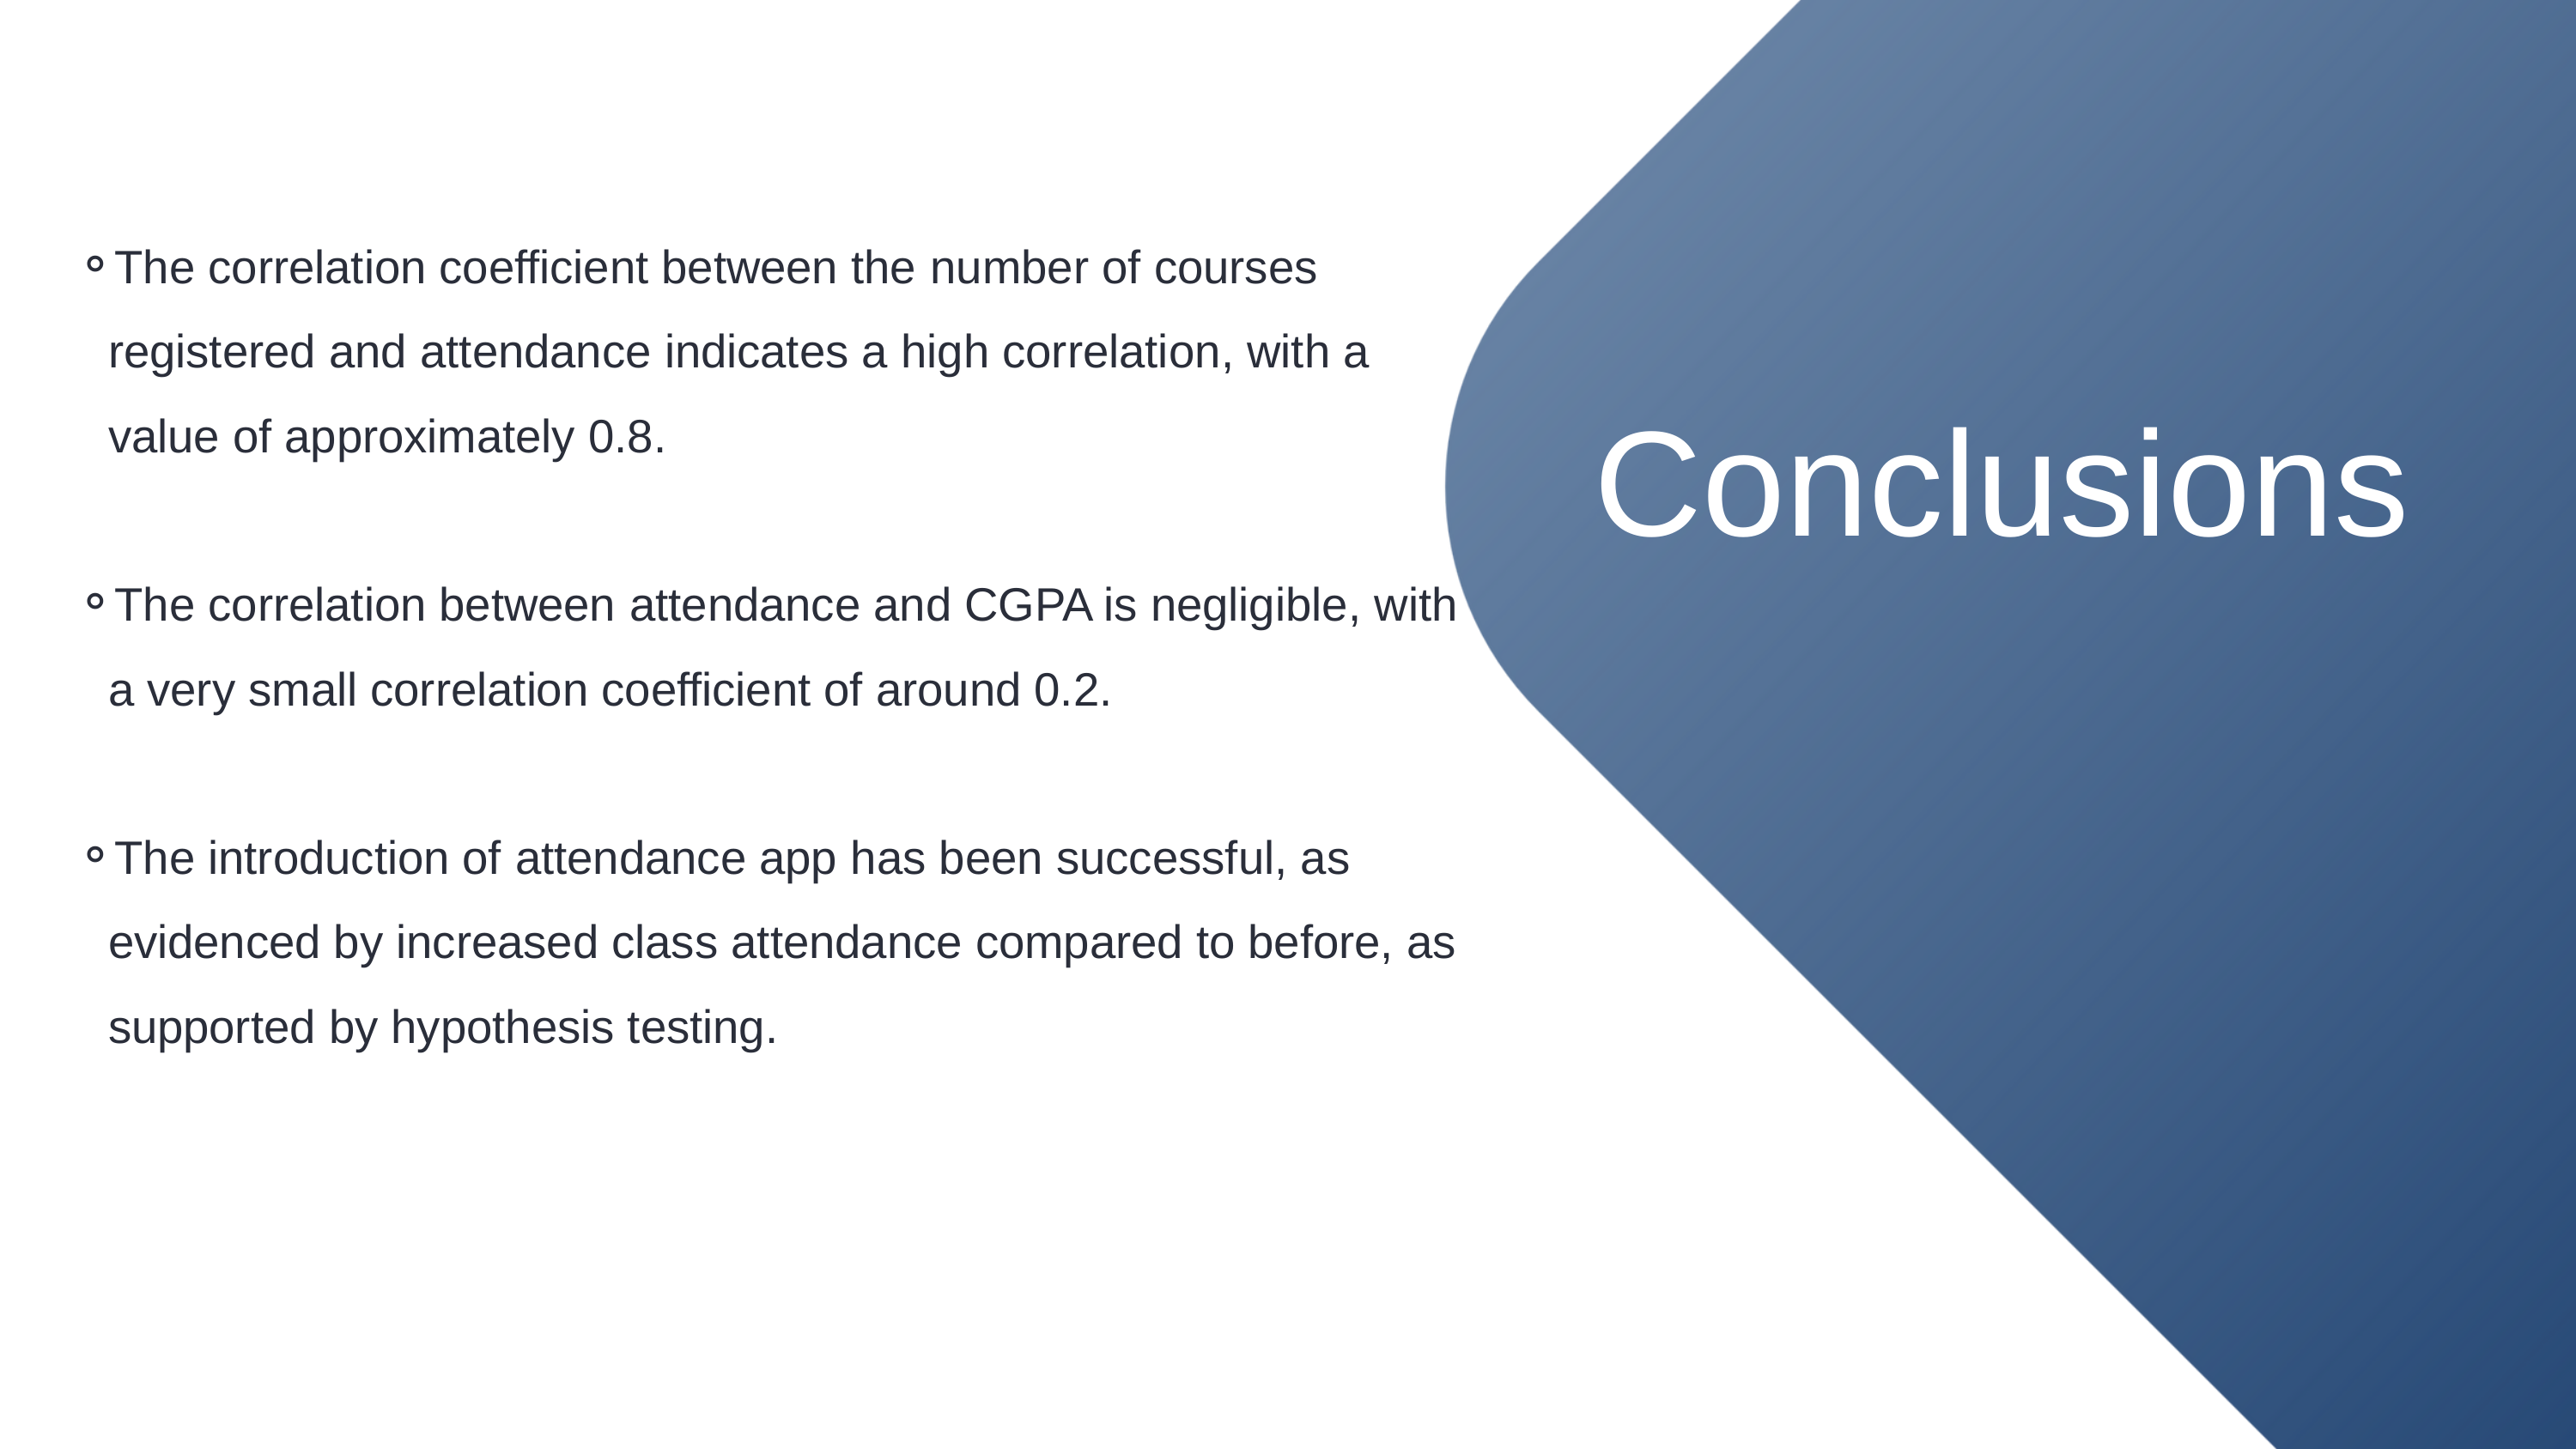

The correlation coefficient between the number of courses registered and attendance indicates a high correlation, with a value of approximately 0.8.

The correlation between attendance and CGPA is negligible, with a very small correlation coefficient of around 0.2.

The introduction of attendance app has been successful, as evidenced by increased class attendance compared to before, as supported by hypothesis testing.

Conclusions